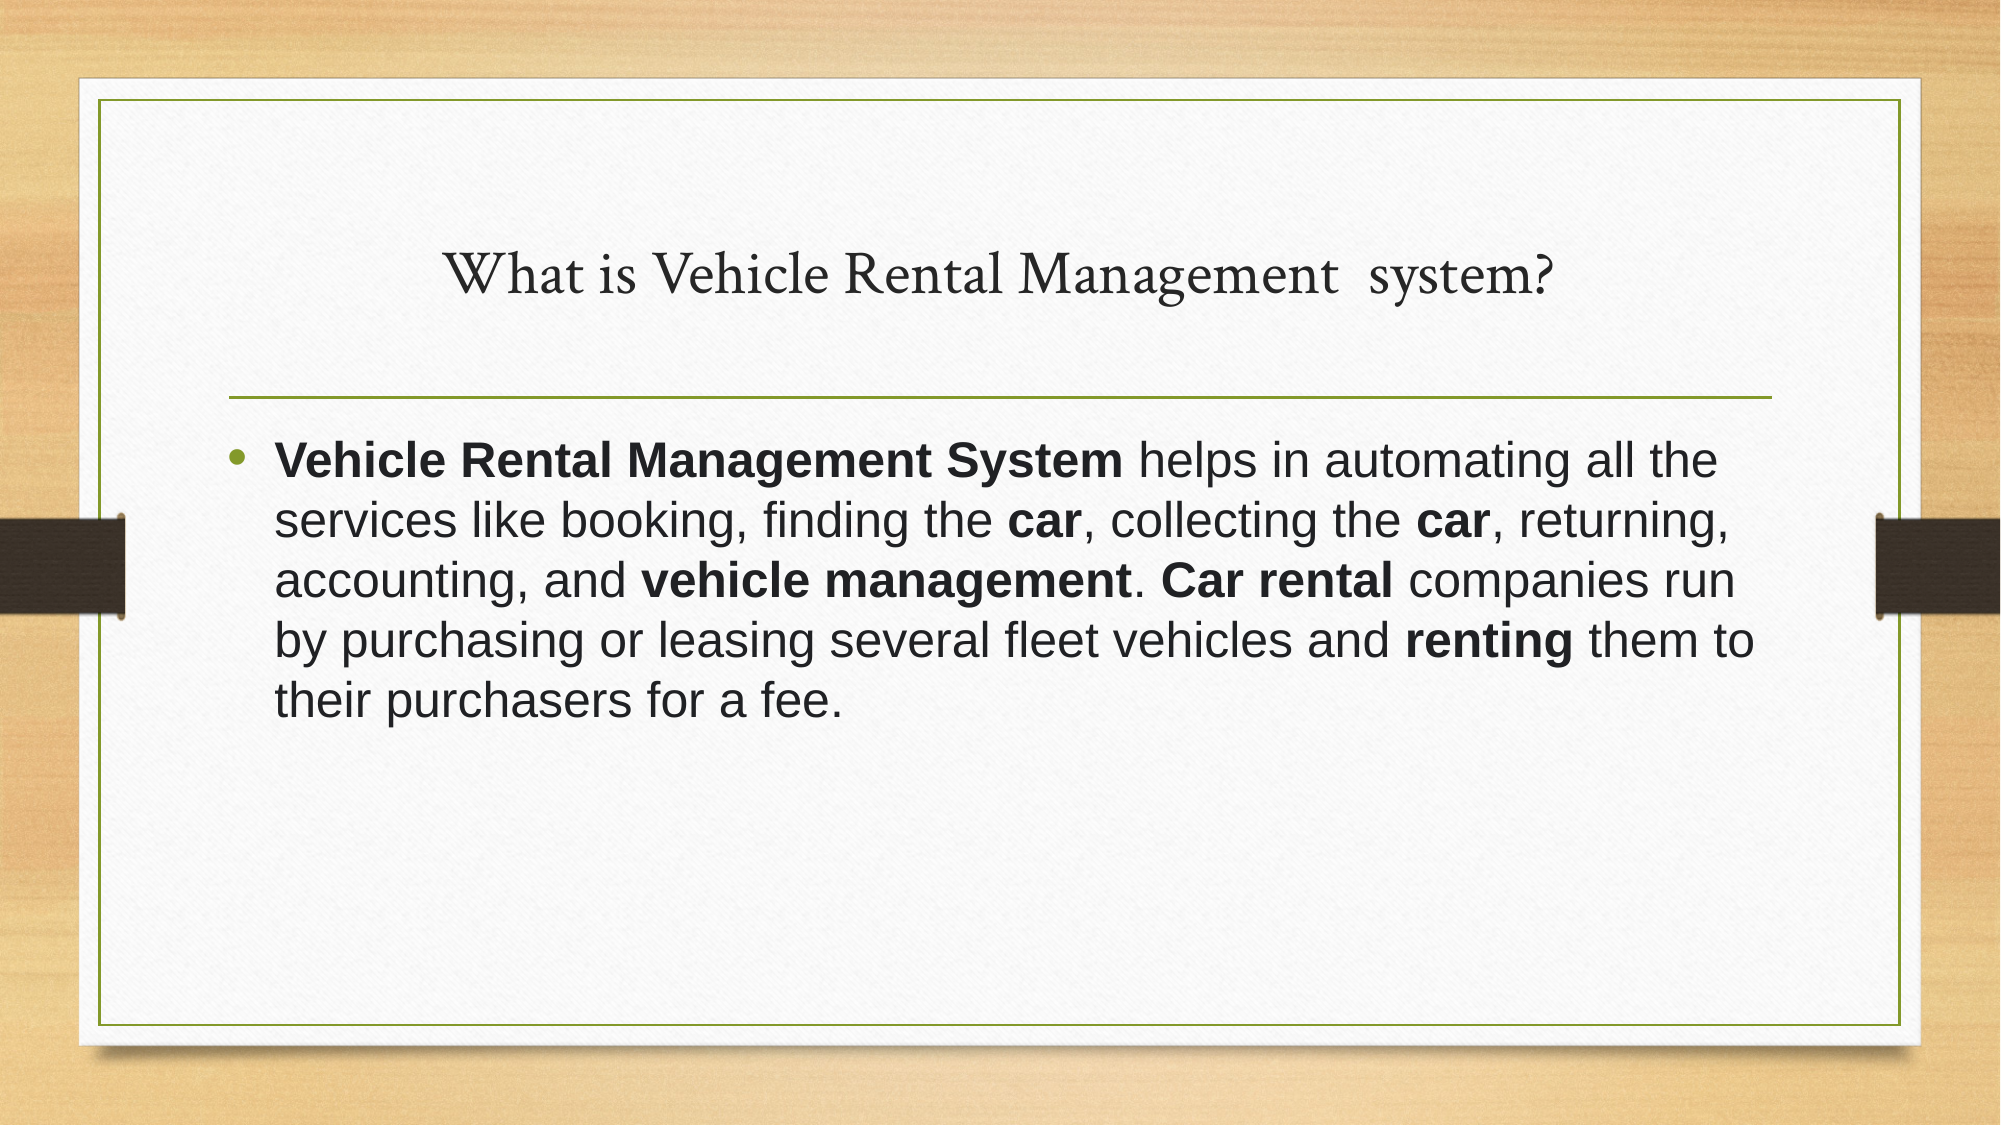

# What is Vehicle Rental Management  system?
Vehicle Rental Management System helps in automating all the services like booking, finding the car, collecting the car, returning, accounting, and vehicle management. Car rental companies run by purchasing or leasing several fleet vehicles and renting them to their purchasers for a fee.